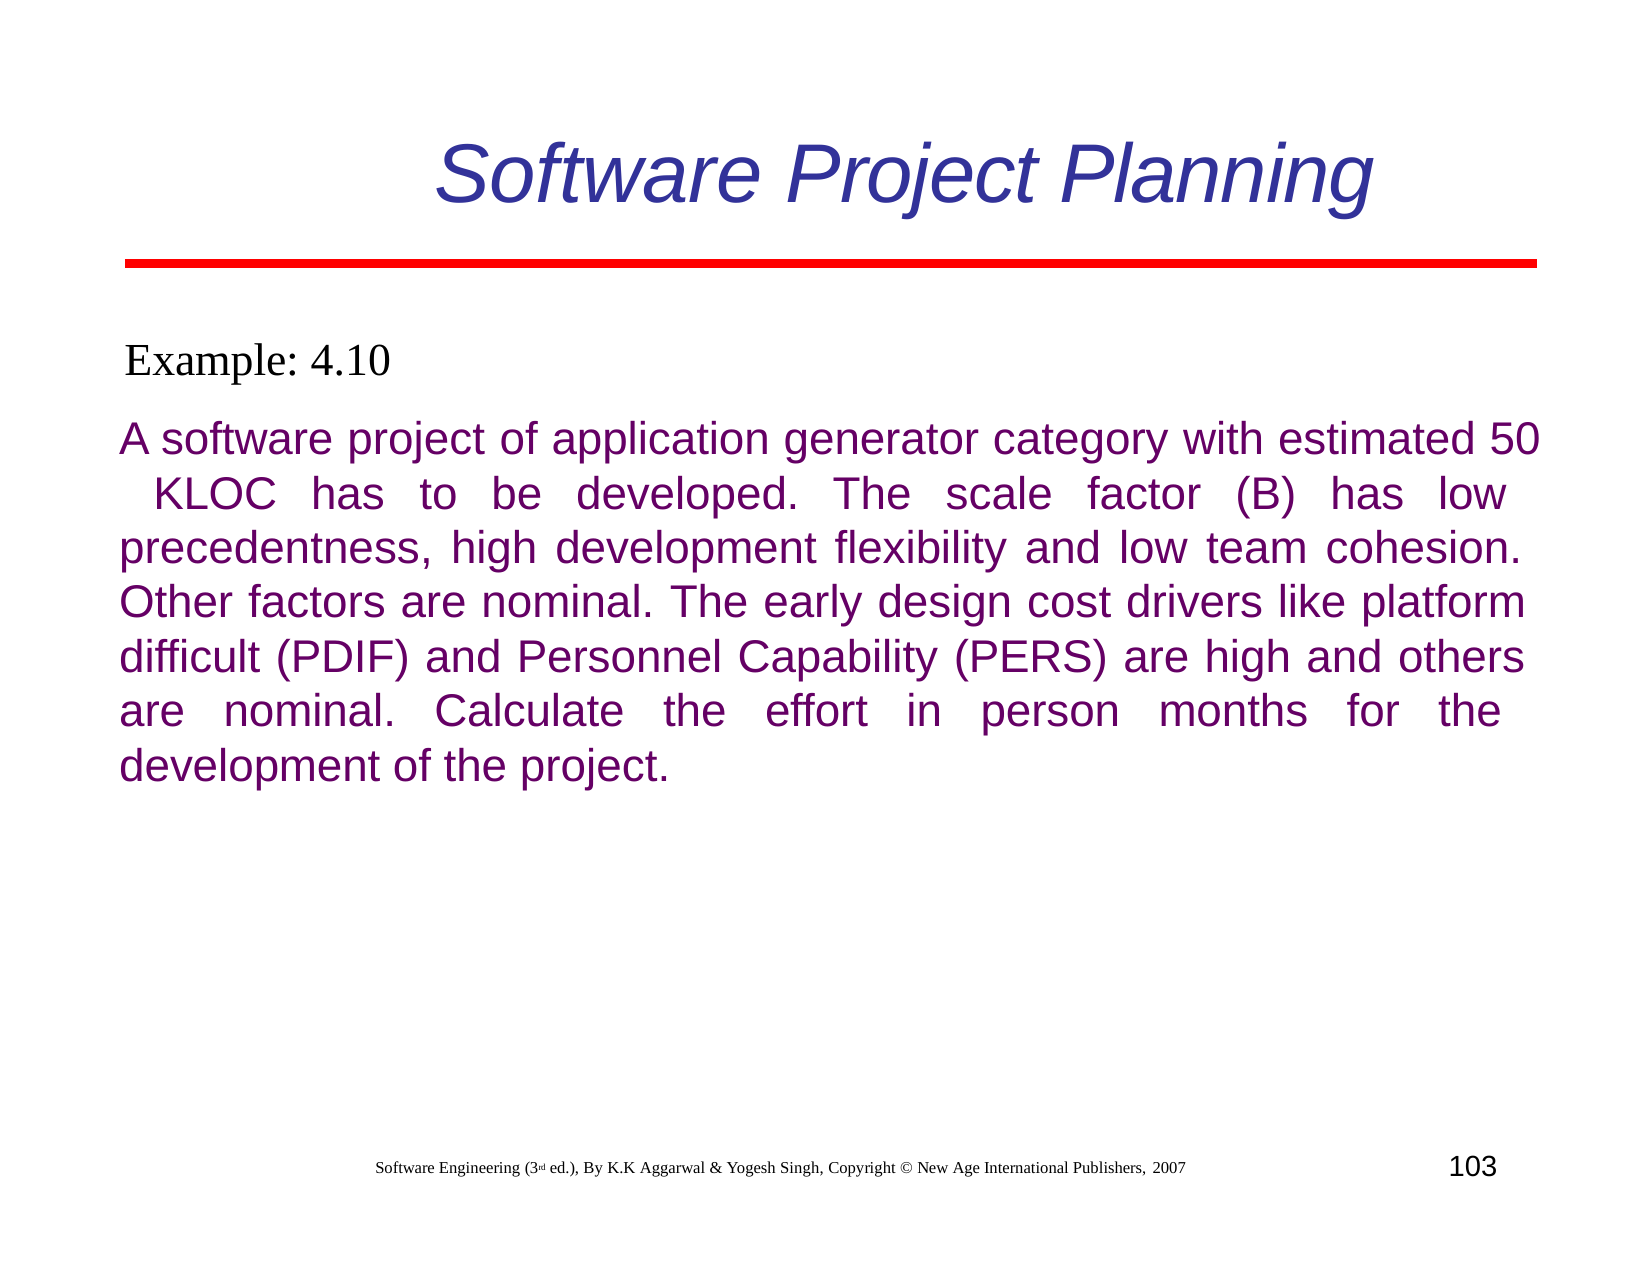

# Software Project Planning

Example: 4.10
A software project of application generator category with estimated 50  KLOC has to be developed. The scale factor (B) has low  precedentness, high development flexibility and low team cohesion.  Other factors are nominal. The early design cost drivers like platform  difficult (PDIF) and Personnel Capability (PERS) are high and others  are nominal. Calculate the effort in person months for the  development of the project.
103
Software Engineering (3rd  ed.), By K.K Aggarwal & Yogesh Singh, Copyright © New Age International Publishers, 2007